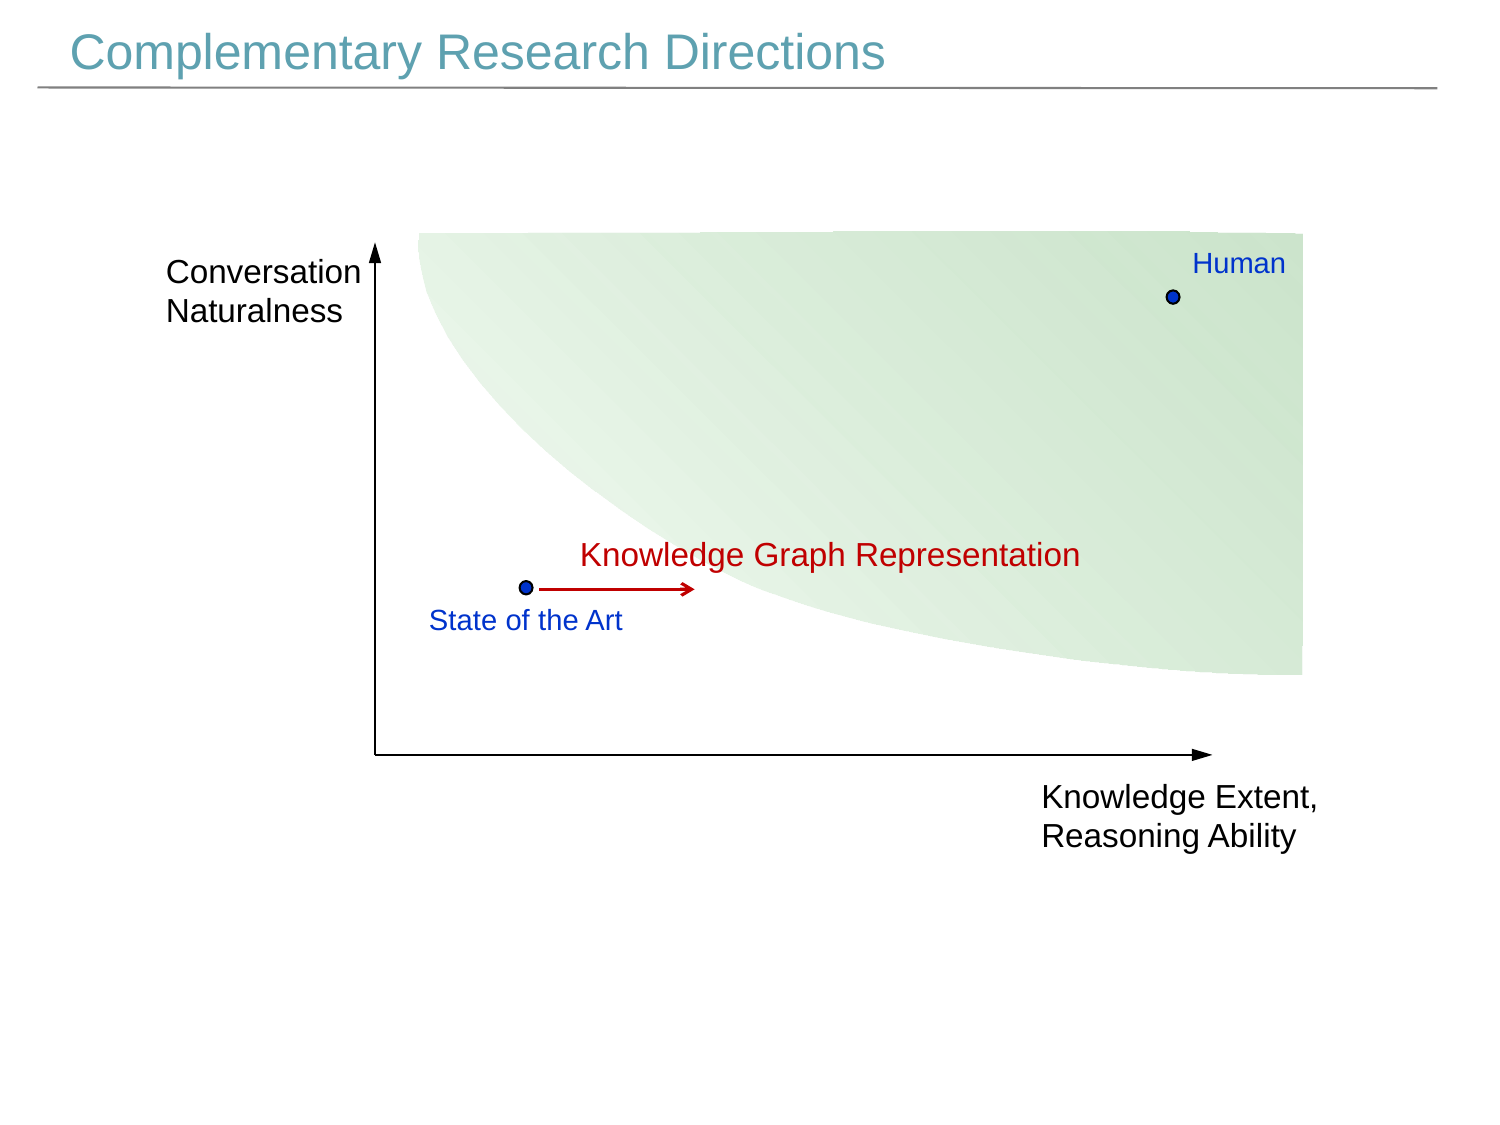

Complementary Research Directions

Human
Conversation
Naturalness

Knowledge Graph Representation

State of the Art
Knowledge Extent,
Reasoning Ability